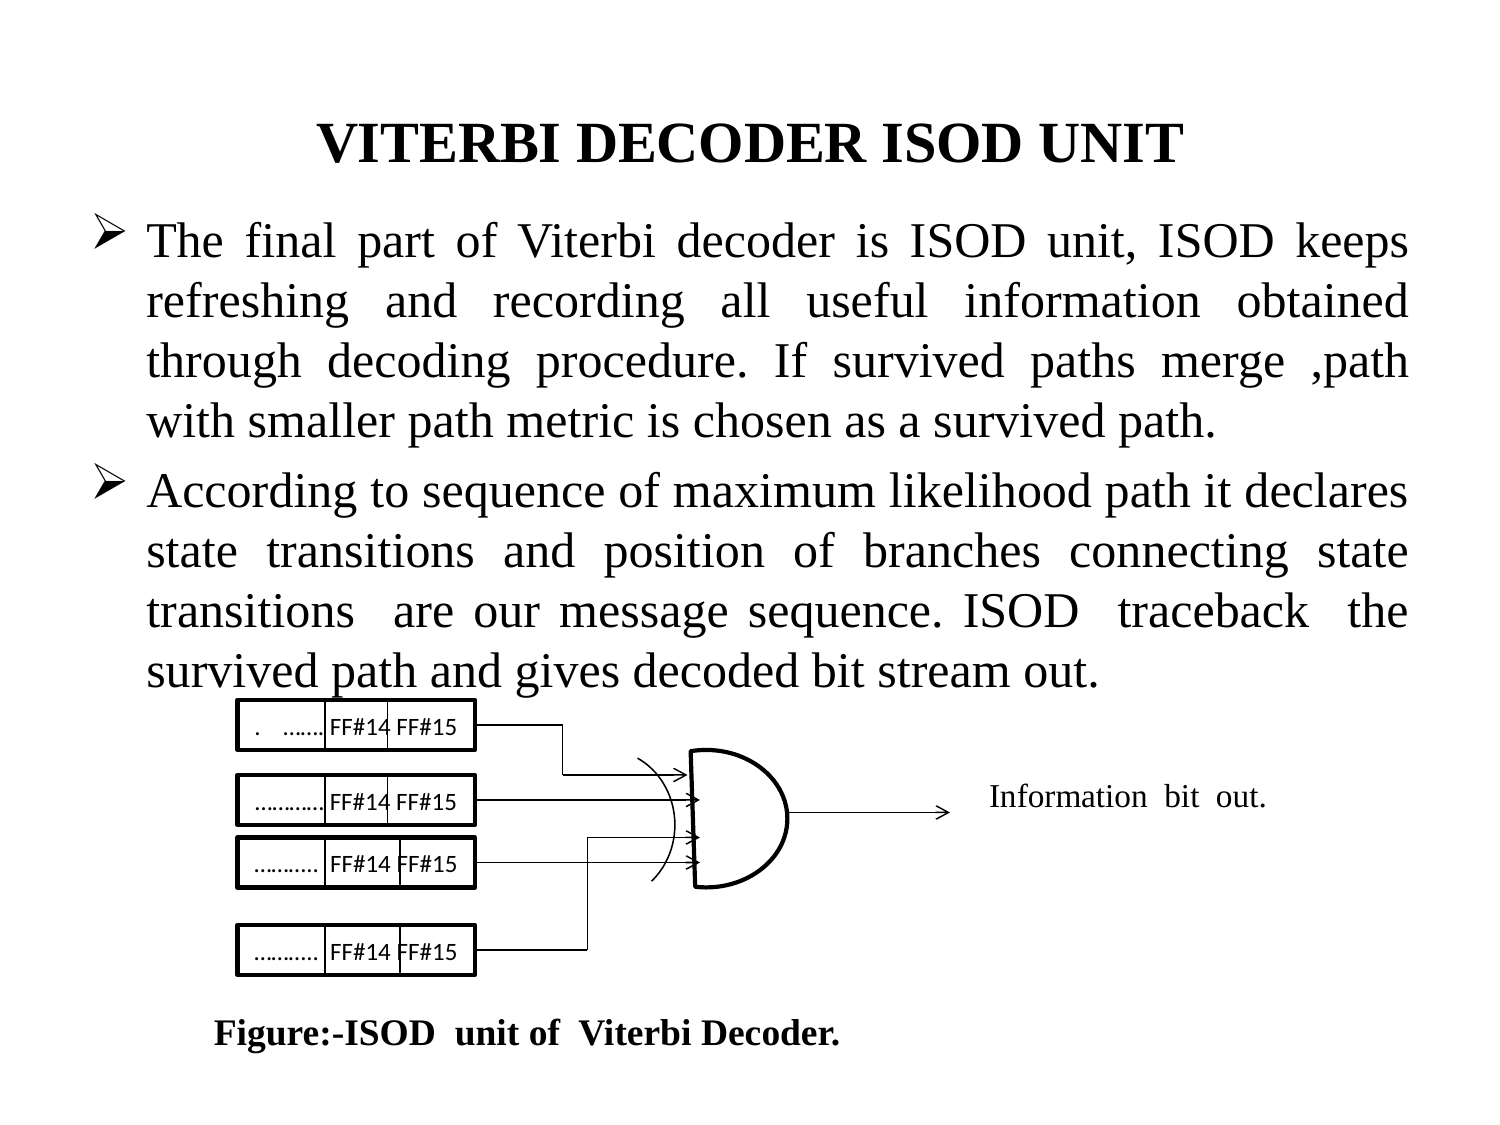

# VITERBI DECODER ISOD UNIT
The final part of Viterbi decoder is ISOD unit, ISOD keeps refreshing and recording all useful information obtained through decoding procedure. If survived paths merge ,path with smaller path metric is chosen as a survived path.
According to sequence of maximum likelihood path it declares state transitions and position of branches connecting state transitions  are our message sequence. ISOD  traceback  the survived path and gives decoded bit stream out.

                                                                                                             Information  bit  out.

               Figure:-ISOD  unit of  Viterbi Decoder.

.    ……. FF#14 FF#15

………… FF#14 FF#15
………..  FF#14 FF#15
………..  FF#14 FF#15